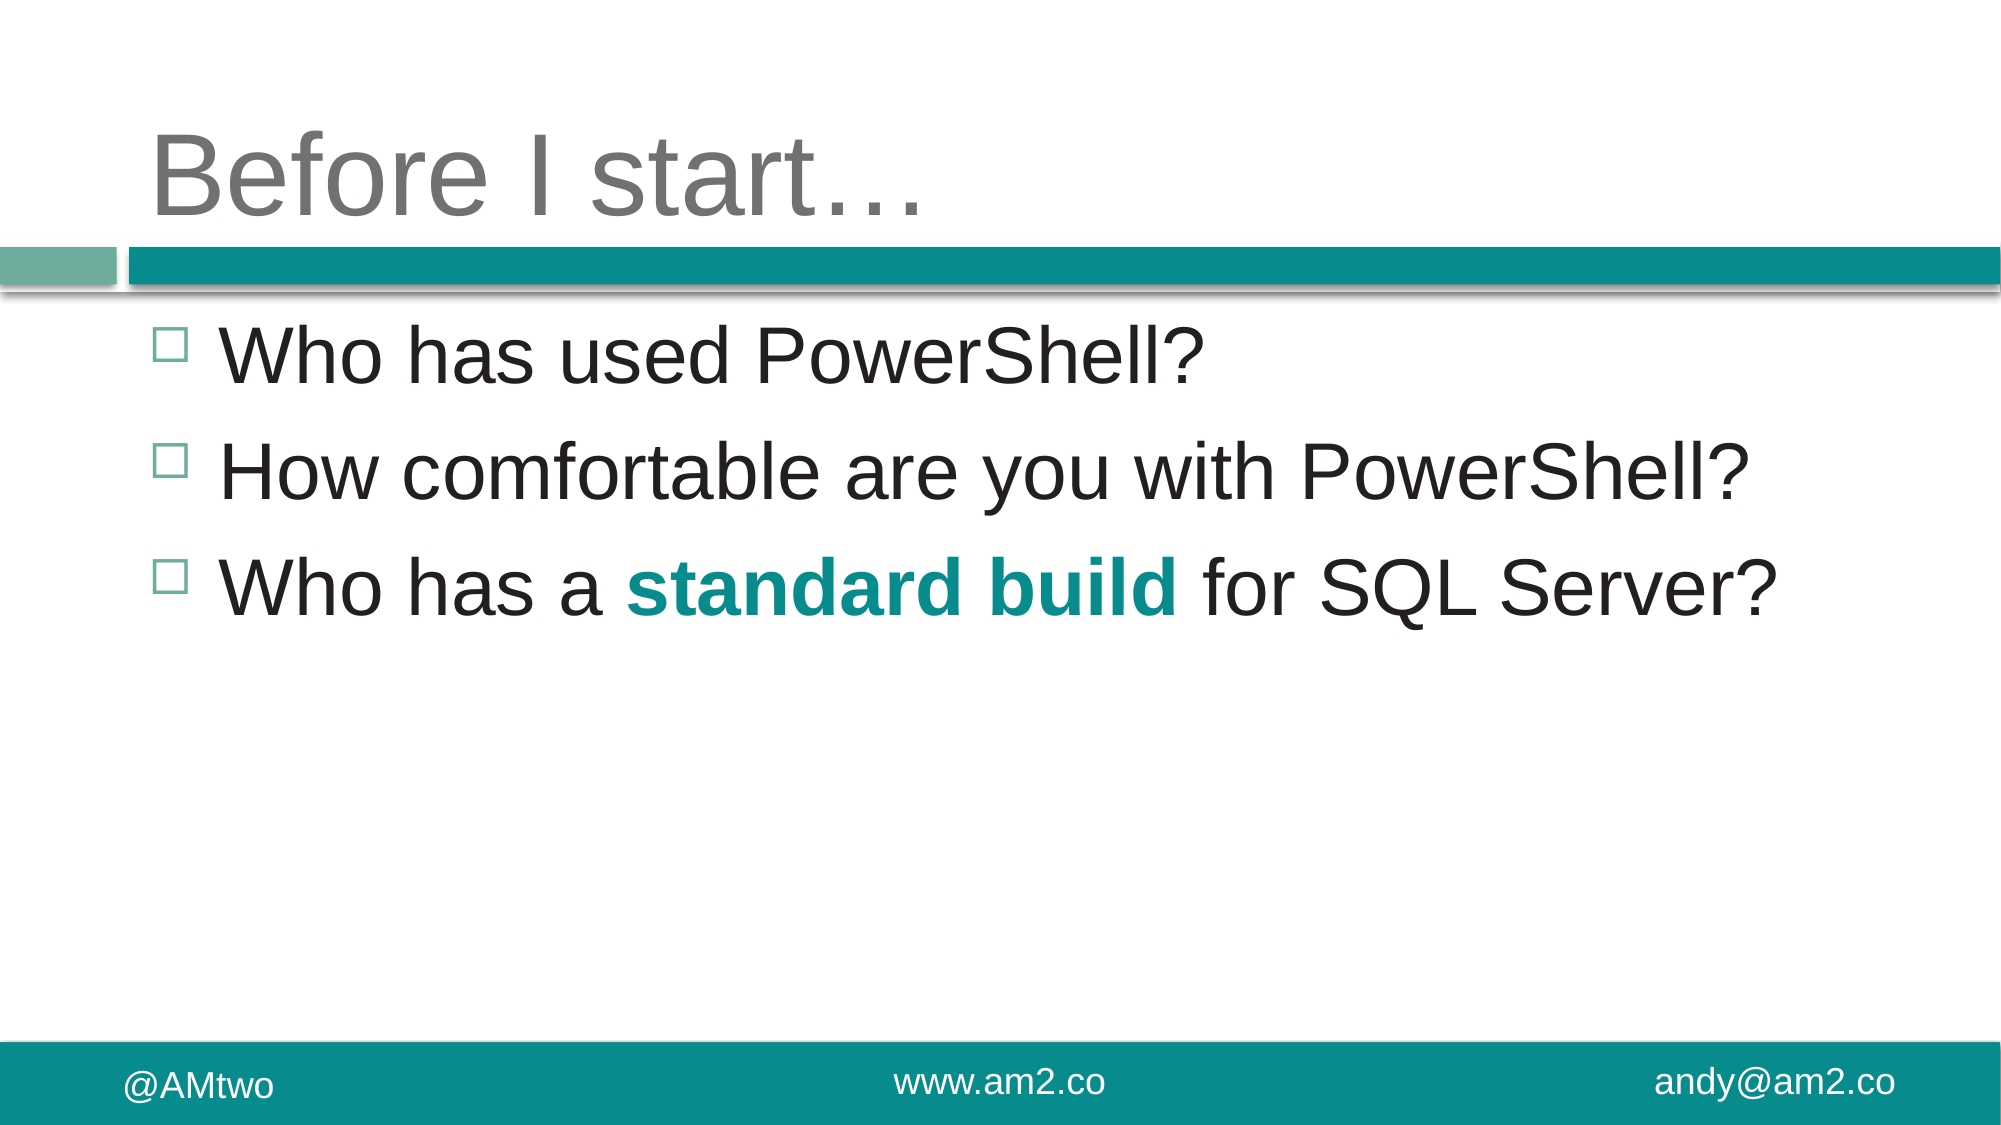

# Before I start…
Who has used PowerShell?
How comfortable are you with PowerShell?
Who has a standard build for SQL Server?